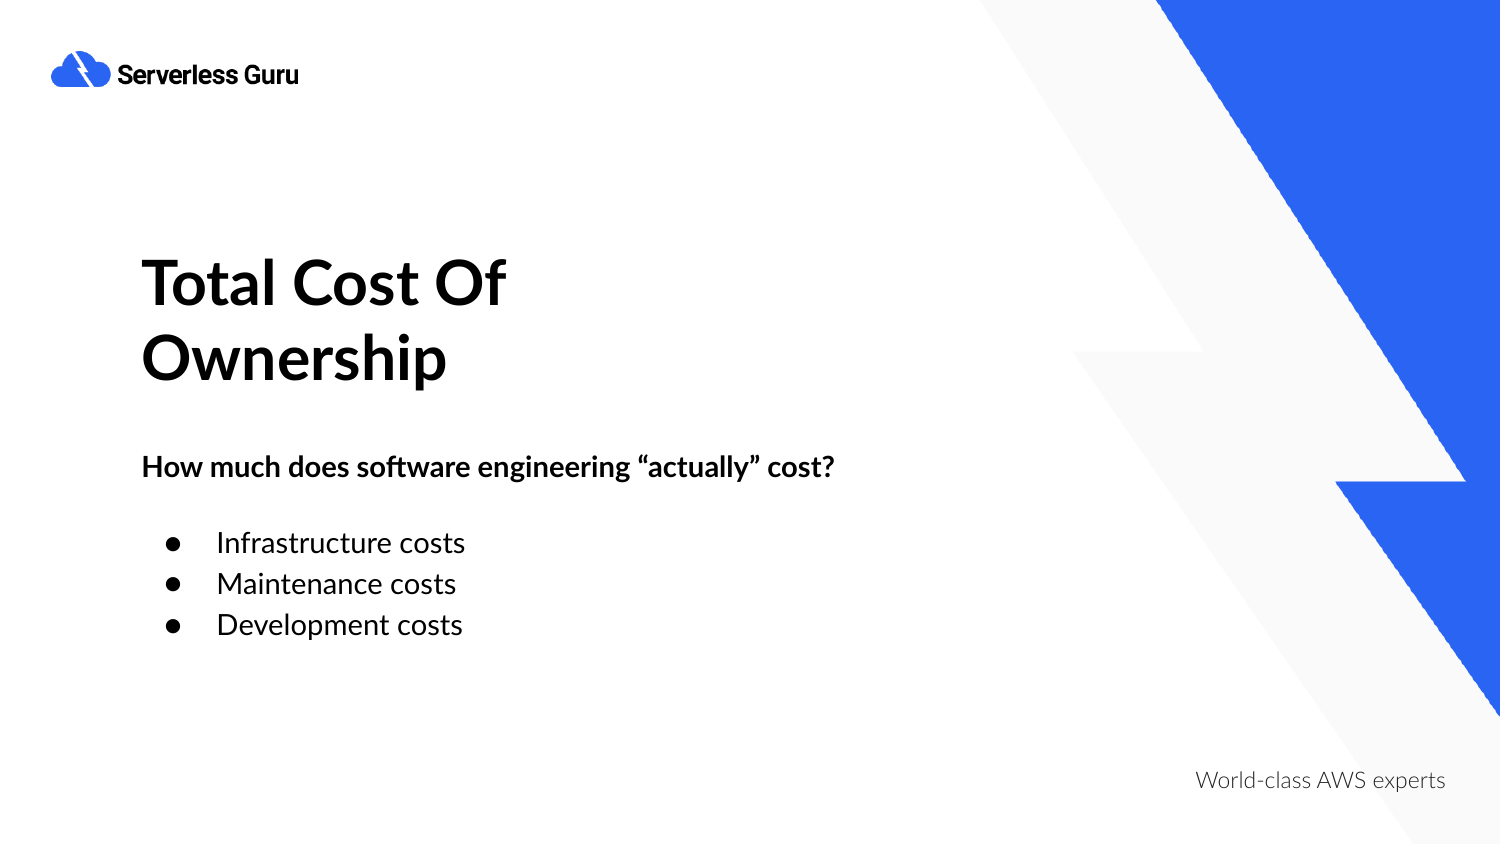

# Total Cost Of Ownership
How much does software engineering “actually” cost?
Infrastructure costs
Maintenance costs
Development costs